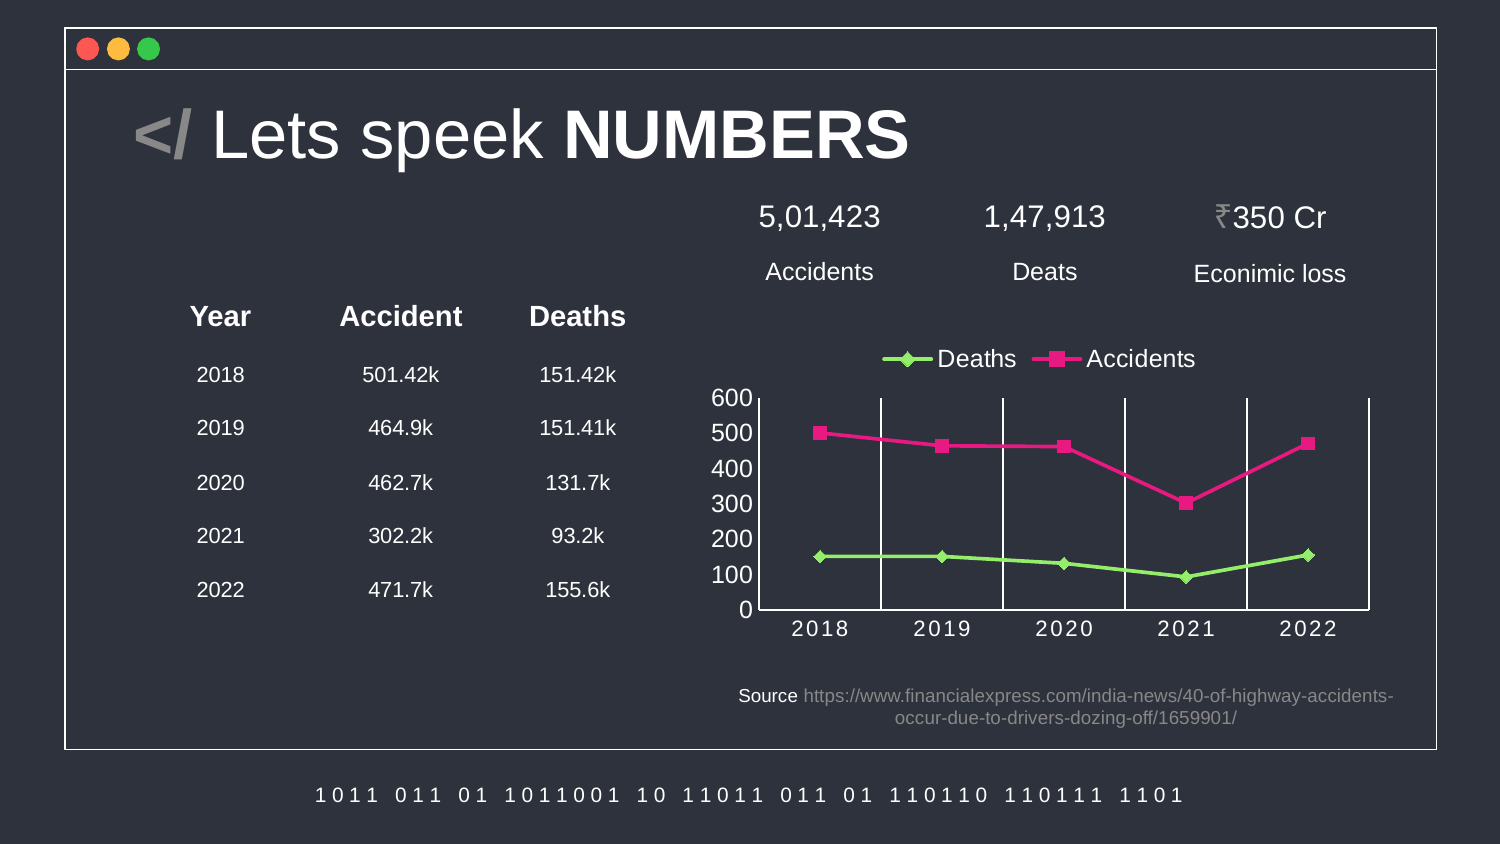

# </ Lets speek NUMBERS
5,01,423
₹350 Cr
1,47,913
Accidents
Deats
Econimic loss
| Year | Accident | Deaths |
| --- | --- | --- |
| 2018 | 501.42k | 151.42k |
| 2019 | 464.9k | 151.41k |
| 2020 | 462.7k | 131.7k |
| 2021 | 302.2k | 93.2k |
| 2022 | 471.7k | 155.6k |

### Chart

| Category | Deaths | Accidents |
|---|---|---|
| 2018 | 151.42 | 501.42 |
| 2019 | 151.41 | 464.9 |
| 2020 | 131.7 | 462.7 |
| 2021 | 93.2 | 302.2 |
| 2022 | 155.6 | 471.7 |
Source https://www.financialexpress.com/india-news/40-of-highway-accidents-occur-due-to-drivers-dozing-off/1659901/